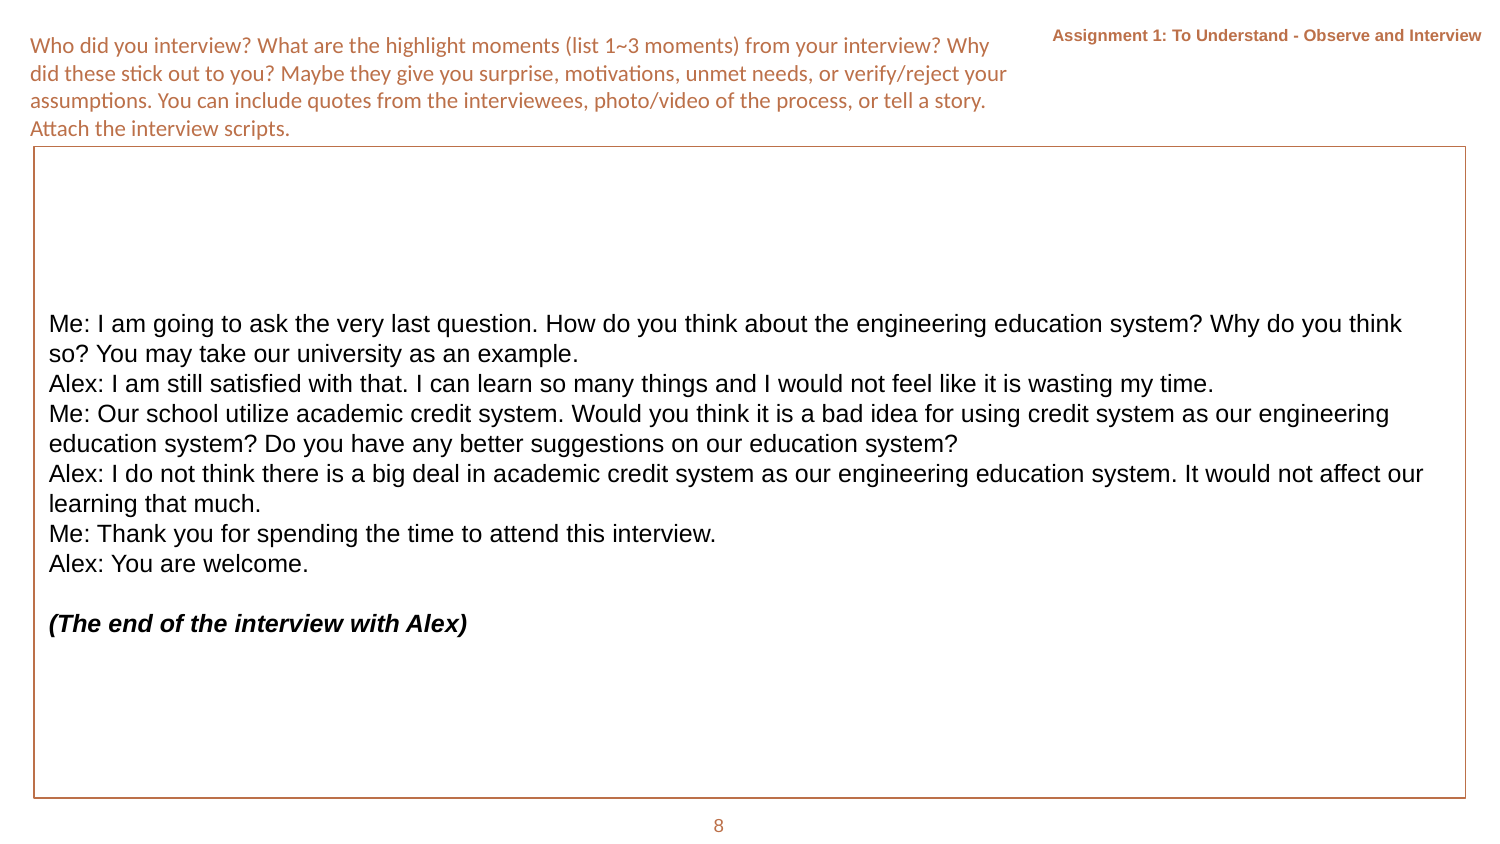

Assignment 1: To Understand - Observe and Interview

Who did you interview? What are the highlight moments (list 1~3 moments) from your interview? Why did these stick out to you? Maybe they give you surprise, motivations, unmet needs, or verify/reject your assumptions. You can include quotes from the interviewees, photo/video of the process, or tell a story. Attach the interview scripts.
Me: I am going to ask the very last question. How do you think about the engineering education system? Why do you think so? You may take our university as an example.
Alex: I am still satisfied with that. I can learn so many things and I would not feel like it is wasting my time.
Me: Our school utilize academic credit system. Would you think it is a bad idea for using credit system as our engineering education system? Do you have any better suggestions on our education system?
Alex: I do not think there is a big deal in academic credit system as our engineering education system. It would not affect our learning that much.
Me: Thank you for spending the time to attend this interview.
Alex: You are welcome.

(The end of the interview with Alex)
8